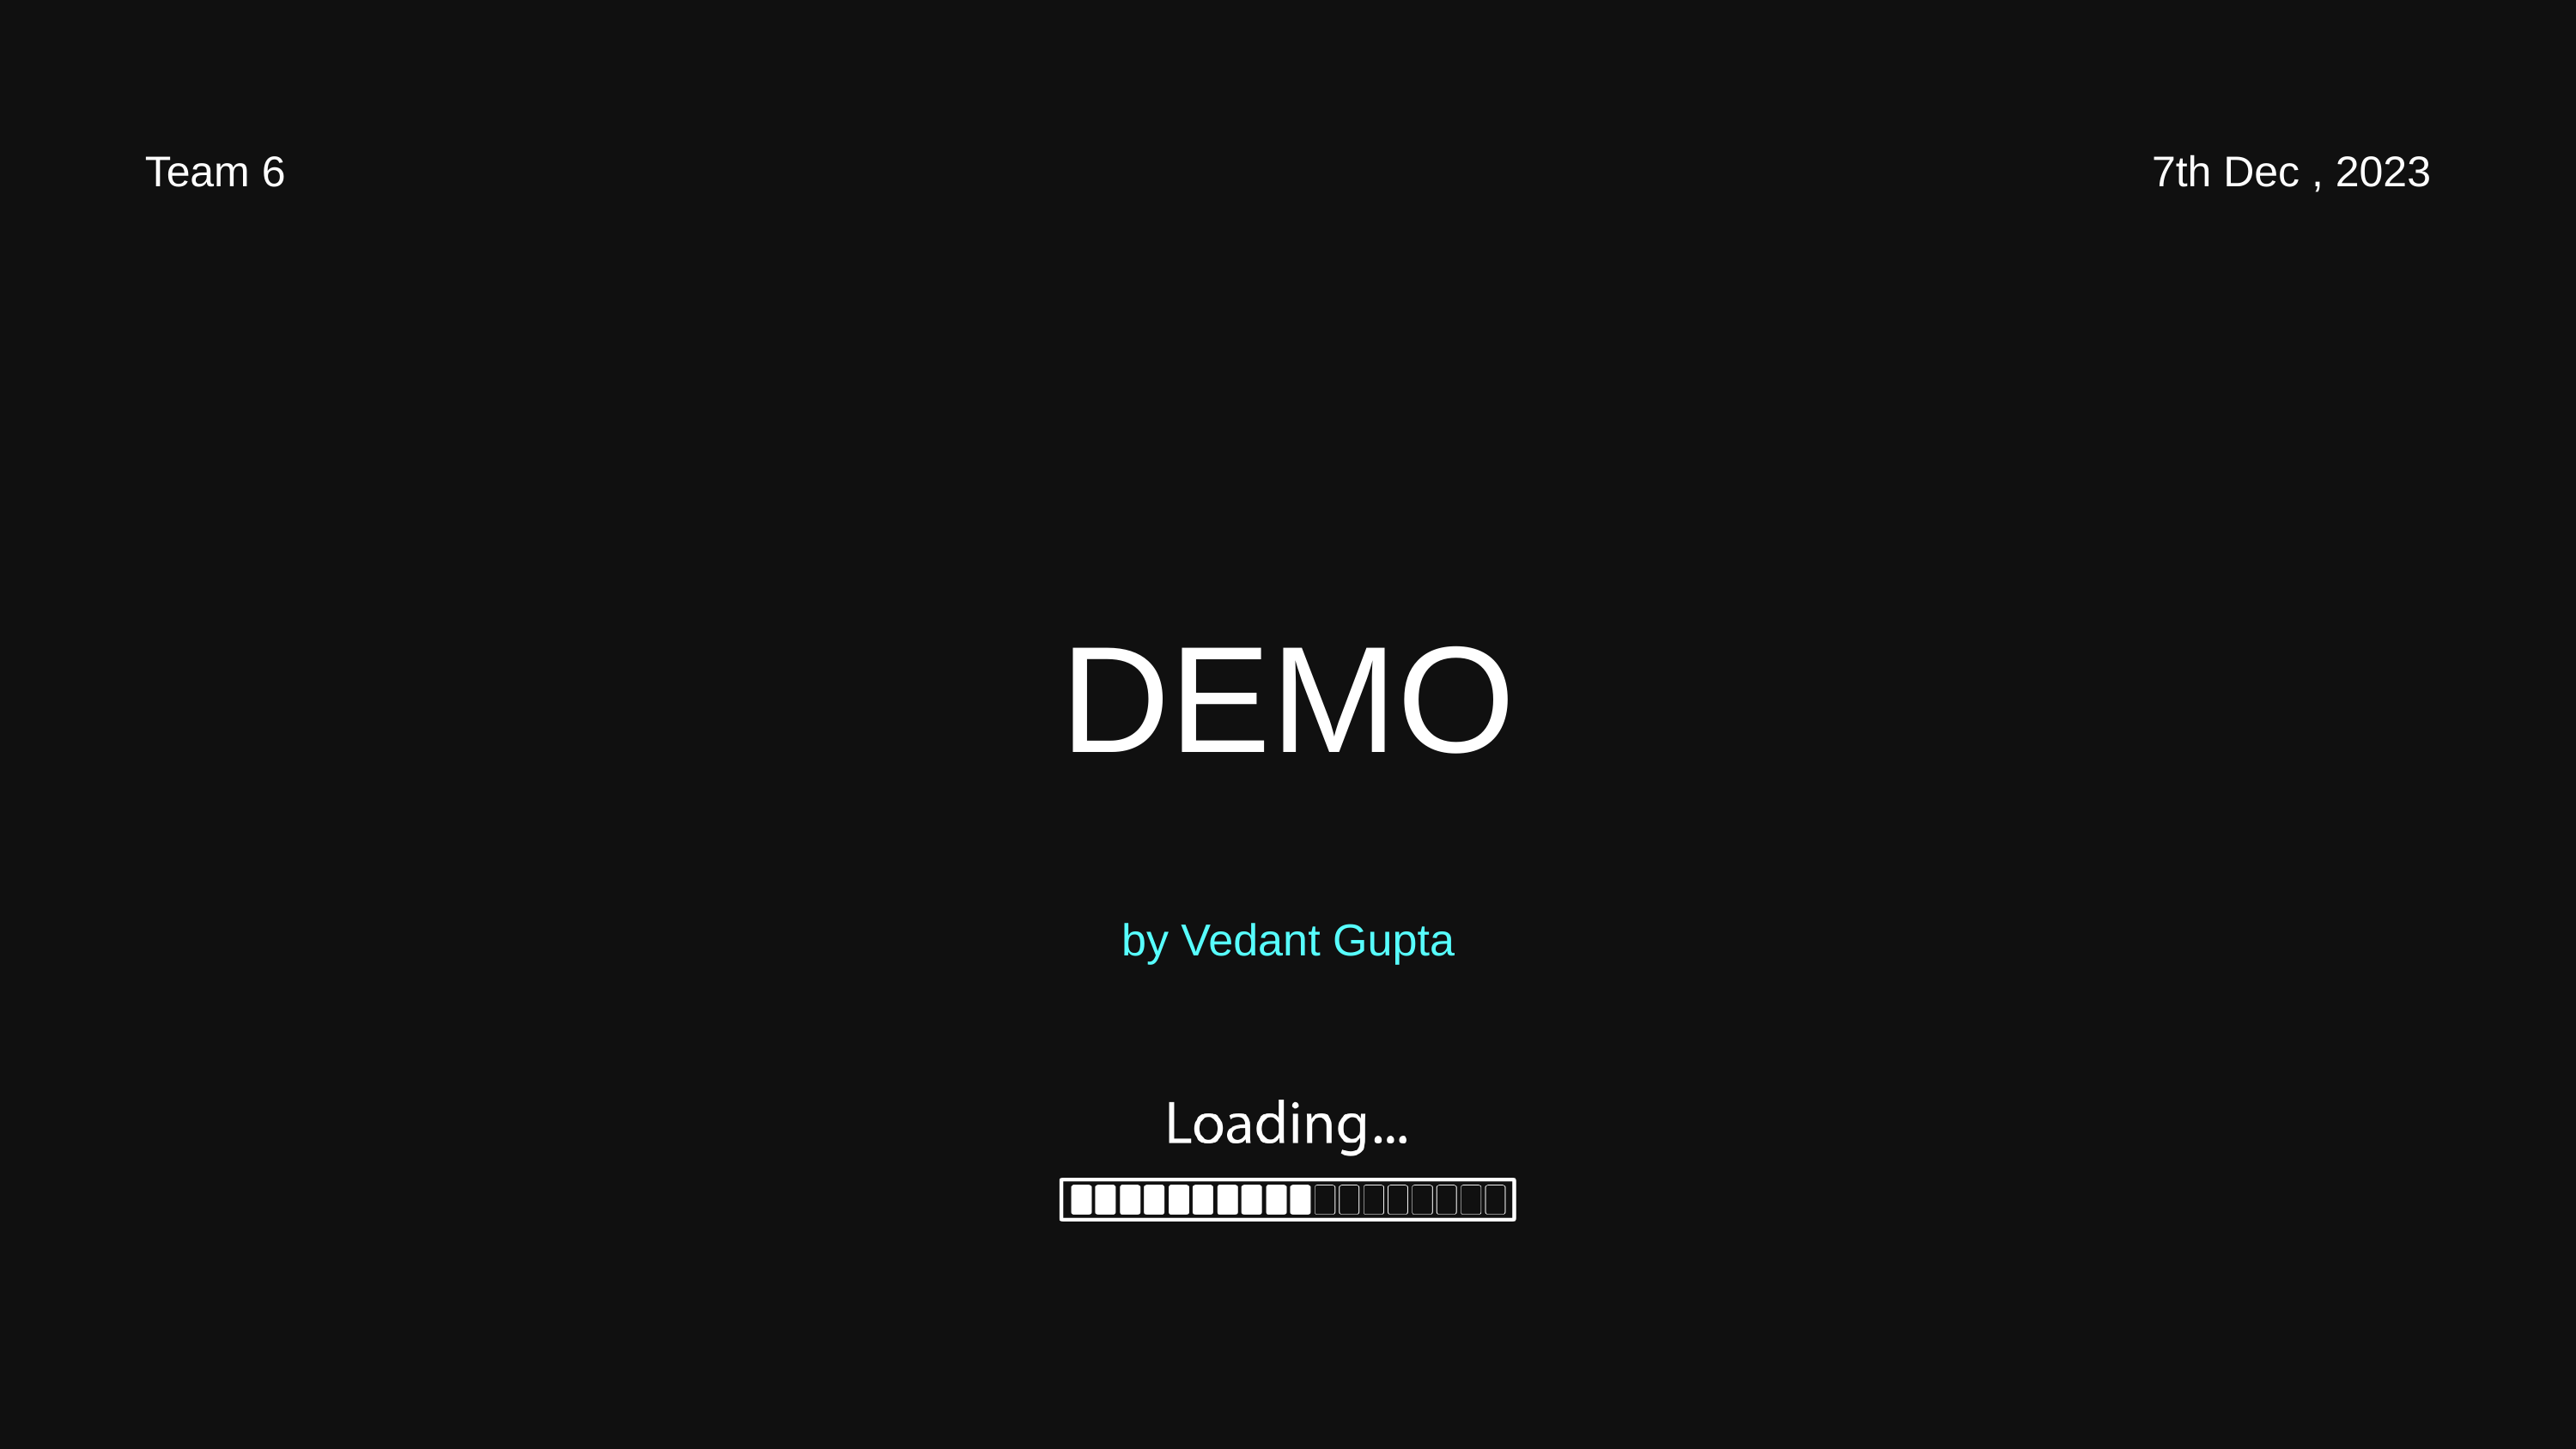

Team 6
7th Dec , 2023
DEMO
by Vedant Gupta